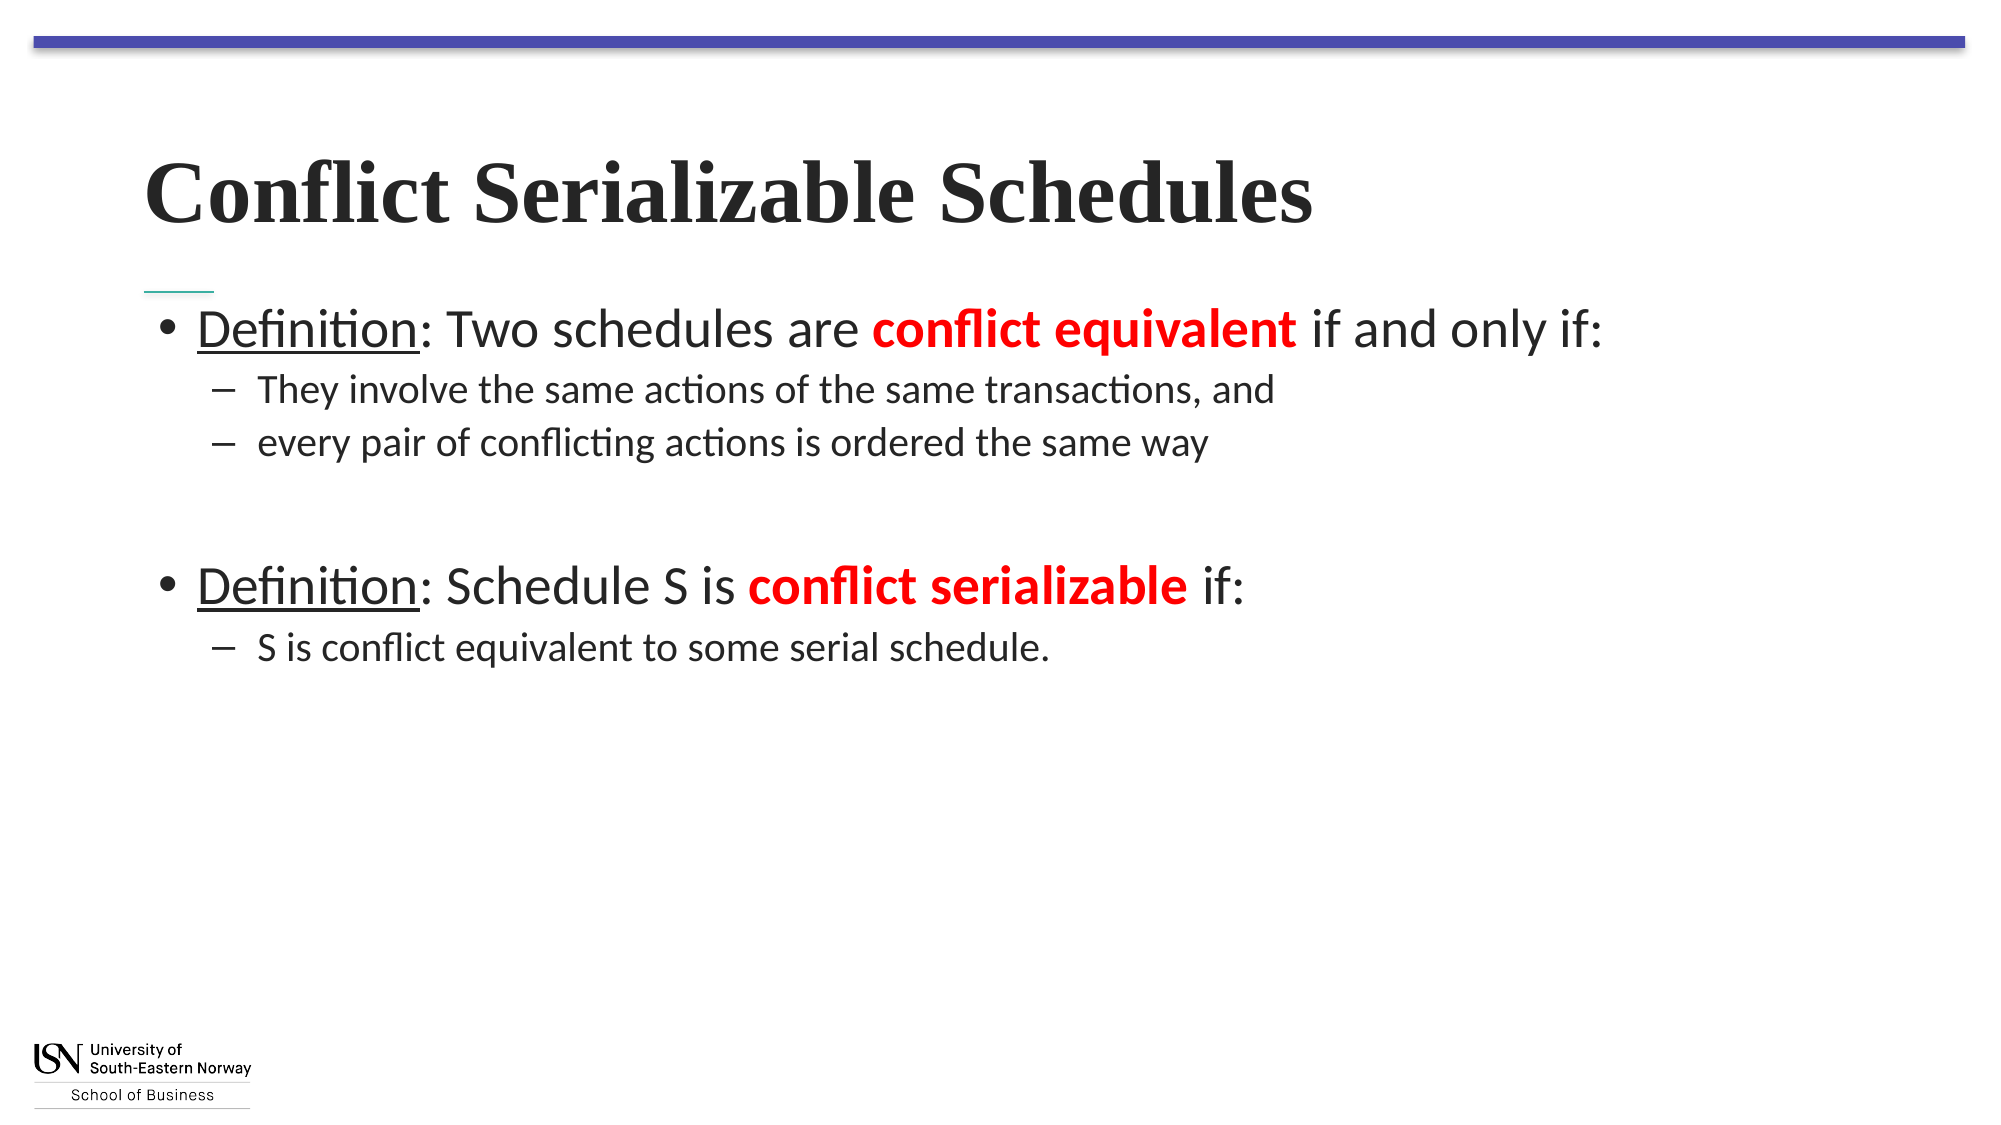

# Conflict Serializable Schedules
Definition: Two schedules are conflict equivalent if and only if:
They involve the same actions of the same transactions, and
every pair of conflicting actions is ordered the same way

Definition: Schedule S is conflict serializable if:
S is conflict equivalent to some serial schedule.